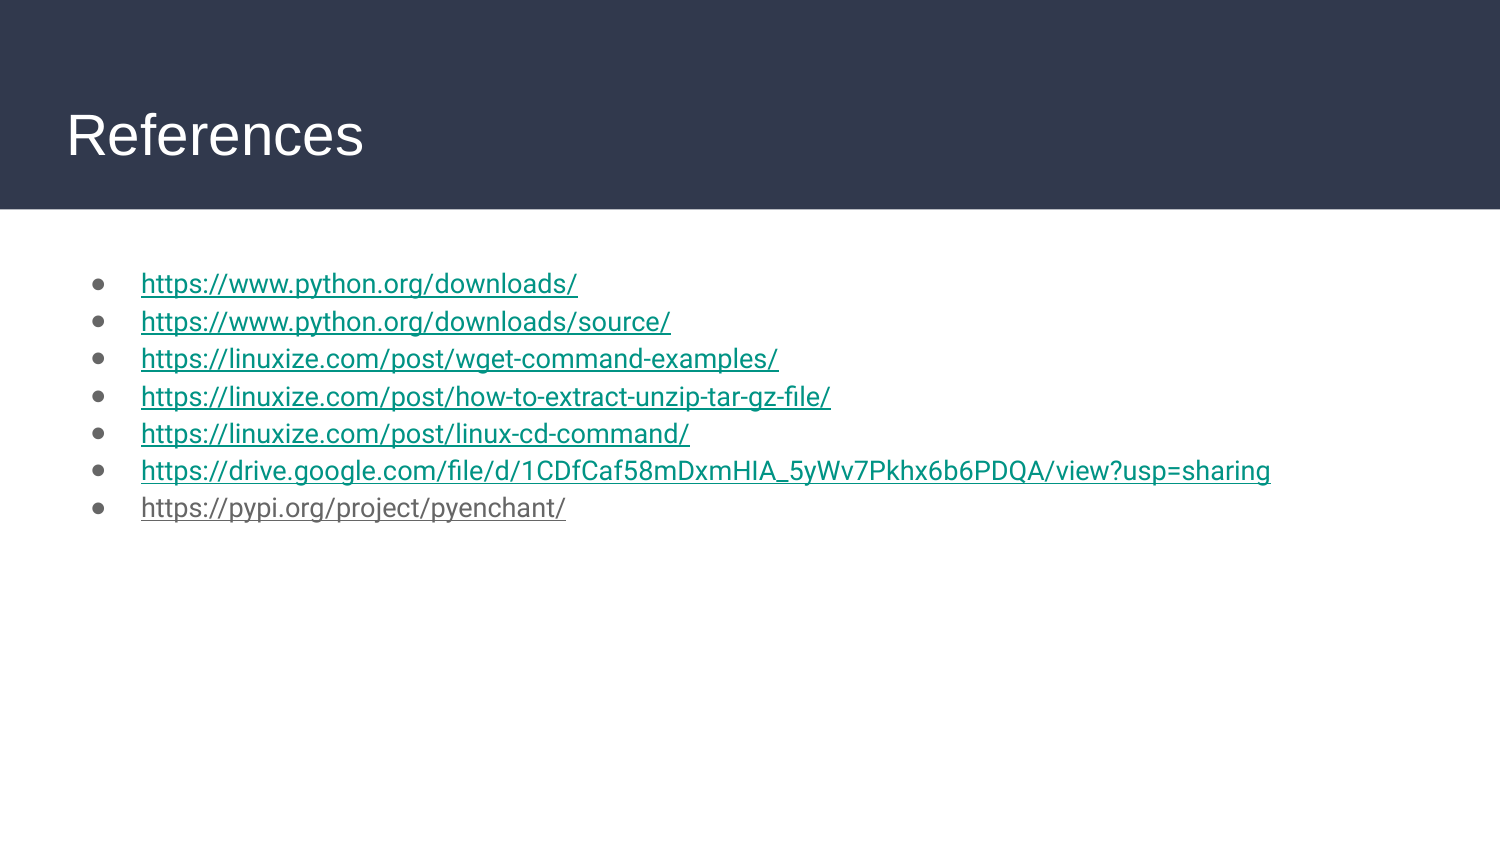

# References
https://www.python.org/downloads/
https://www.python.org/downloads/source/
https://linuxize.com/post/wget-command-examples/
https://linuxize.com/post/how-to-extract-unzip-tar-gz-file/
https://linuxize.com/post/linux-cd-command/
https://drive.google.com/file/d/1CDfCaf58mDxmHIA_5yWv7Pkhx6b6PDQA/view?usp=sharing
https://pypi.org/project/pyenchant/